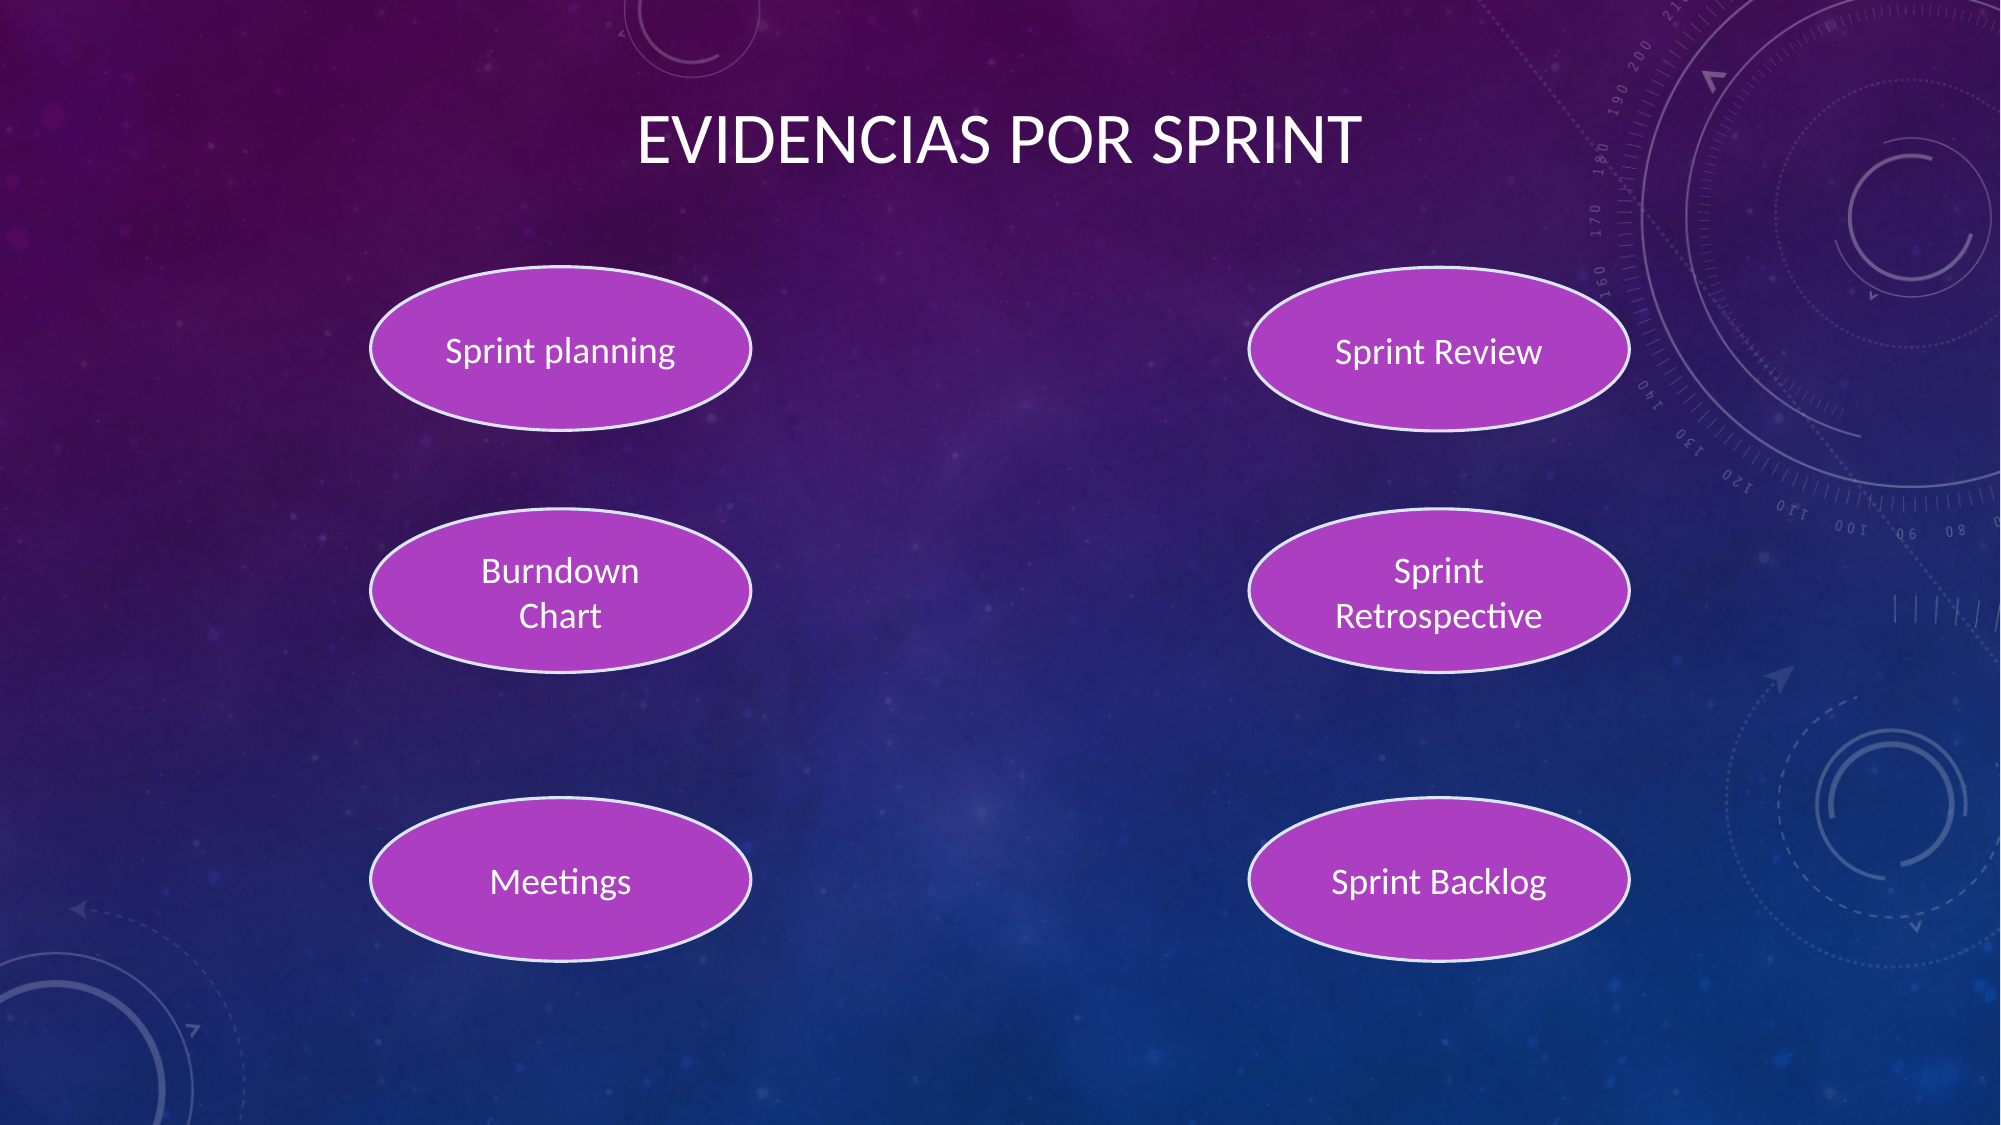

# Evidencias por sprint
Sprint planning
Sprint Review
Burndown Chart
Sprint Retrospective
Meetings
Sprint Backlog